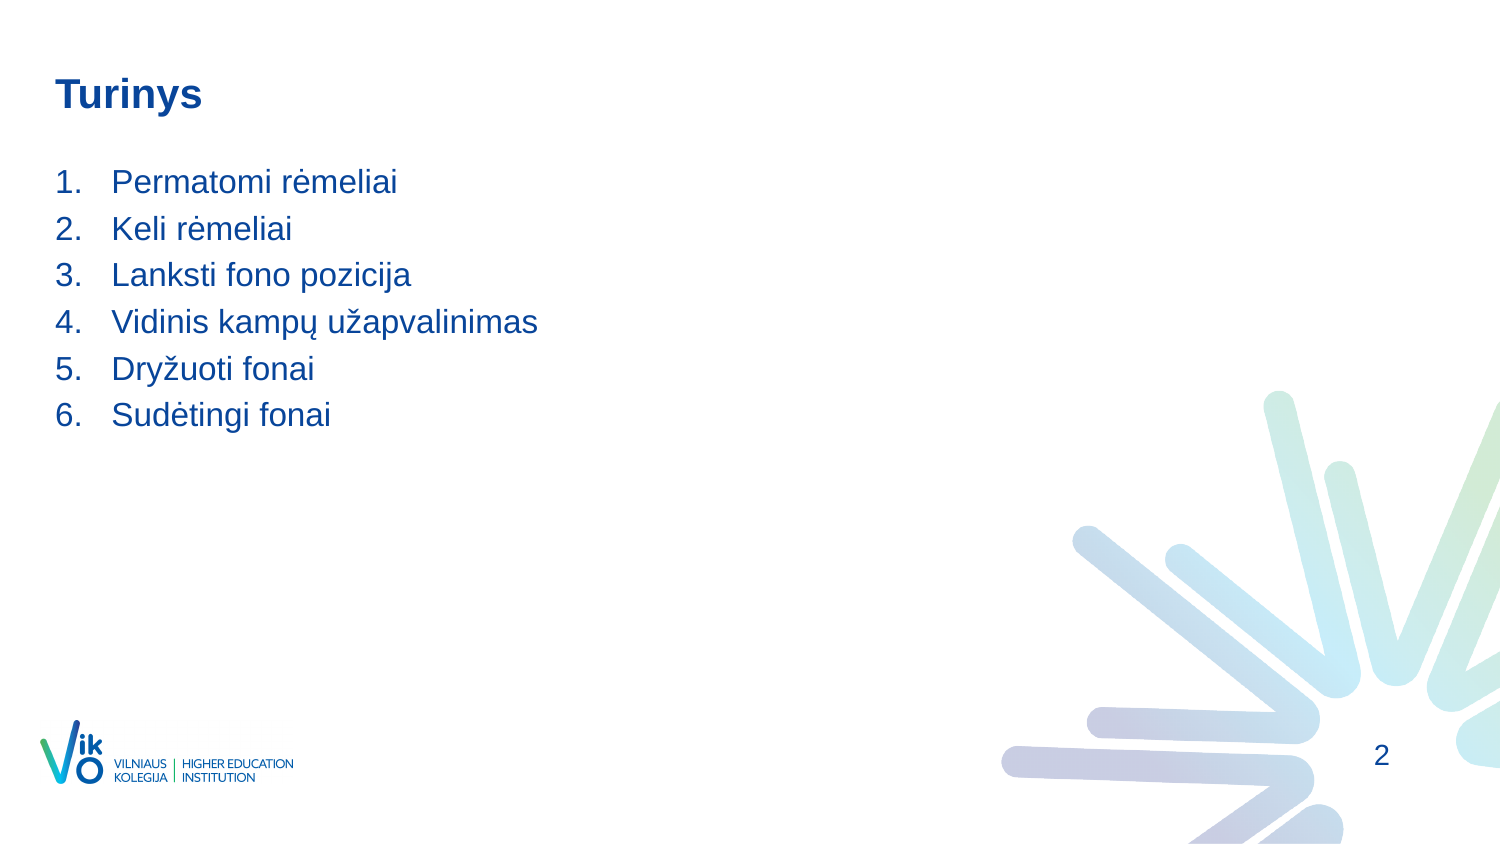

# Turinys
Permatomi rėmeliai
Keli rėmeliai
Lanksti fono pozicija
Vidinis kampų užapvalinimas
Dryžuoti fonai
Sudėtingi fonai
2